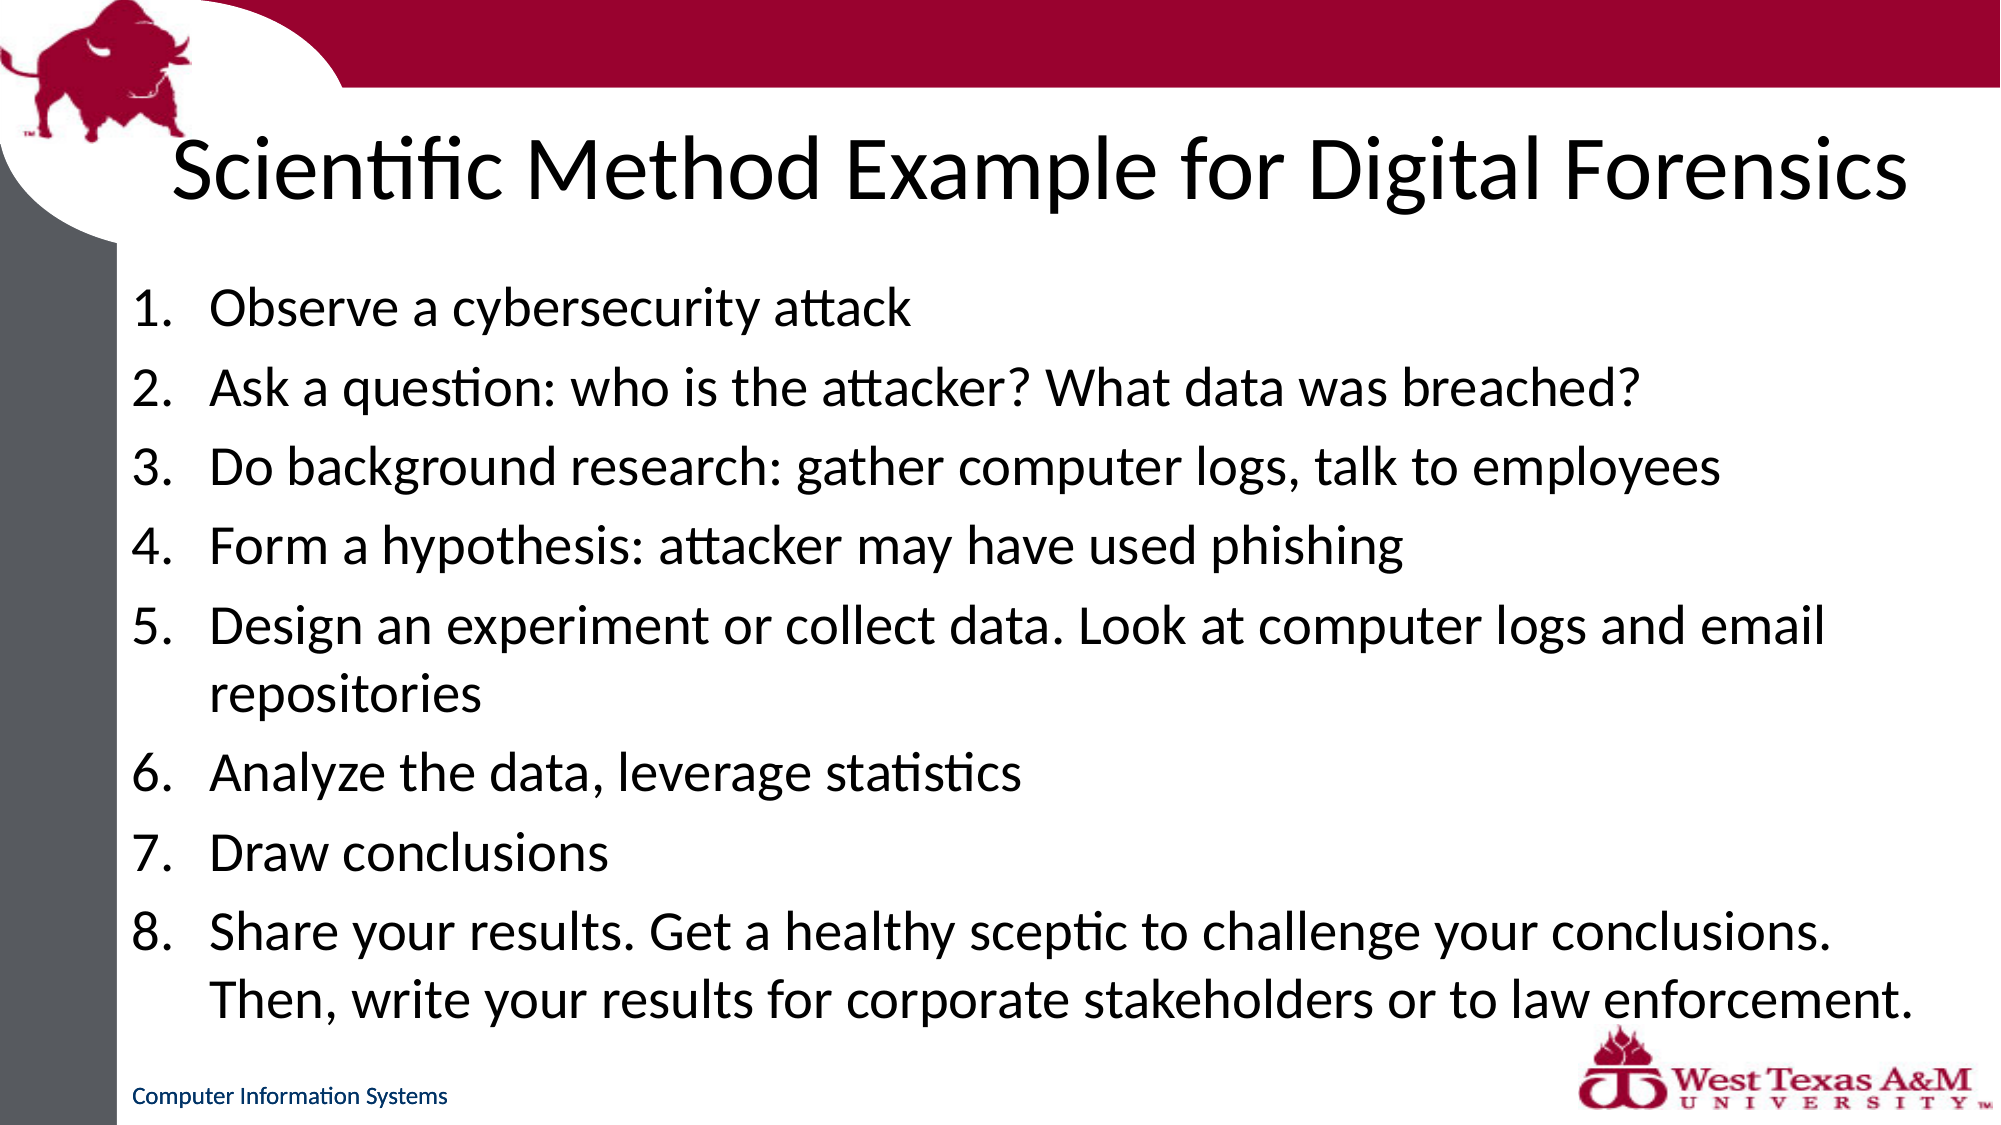

# Scientific Method Example for Digital Forensics
Observe a cybersecurity attack
Ask a question: who is the attacker? What data was breached?
Do background research: gather computer logs, talk to employees
Form a hypothesis: attacker may have used phishing
Design an experiment or collect data. Look at computer logs and email repositories
Analyze the data, leverage statistics
Draw conclusions
Share your results. Get a healthy sceptic to challenge your conclusions. Then, write your results for corporate stakeholders or to law enforcement.